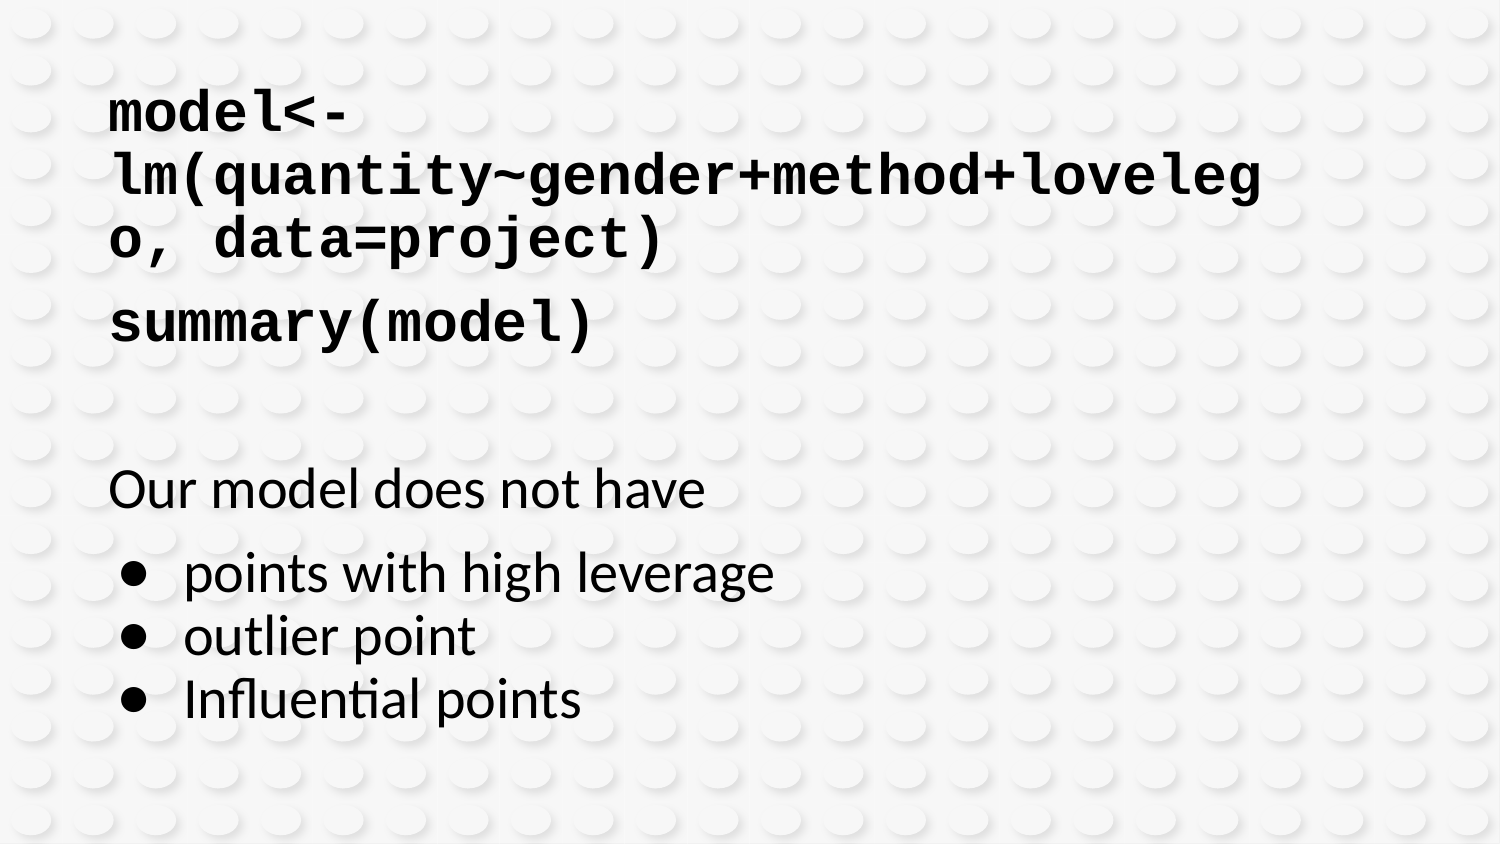

model<-lm(quantity~gender+method+lovelego, data=project)
summary(model)

Our model does not have
points with high leverage
outlier point
Influential points